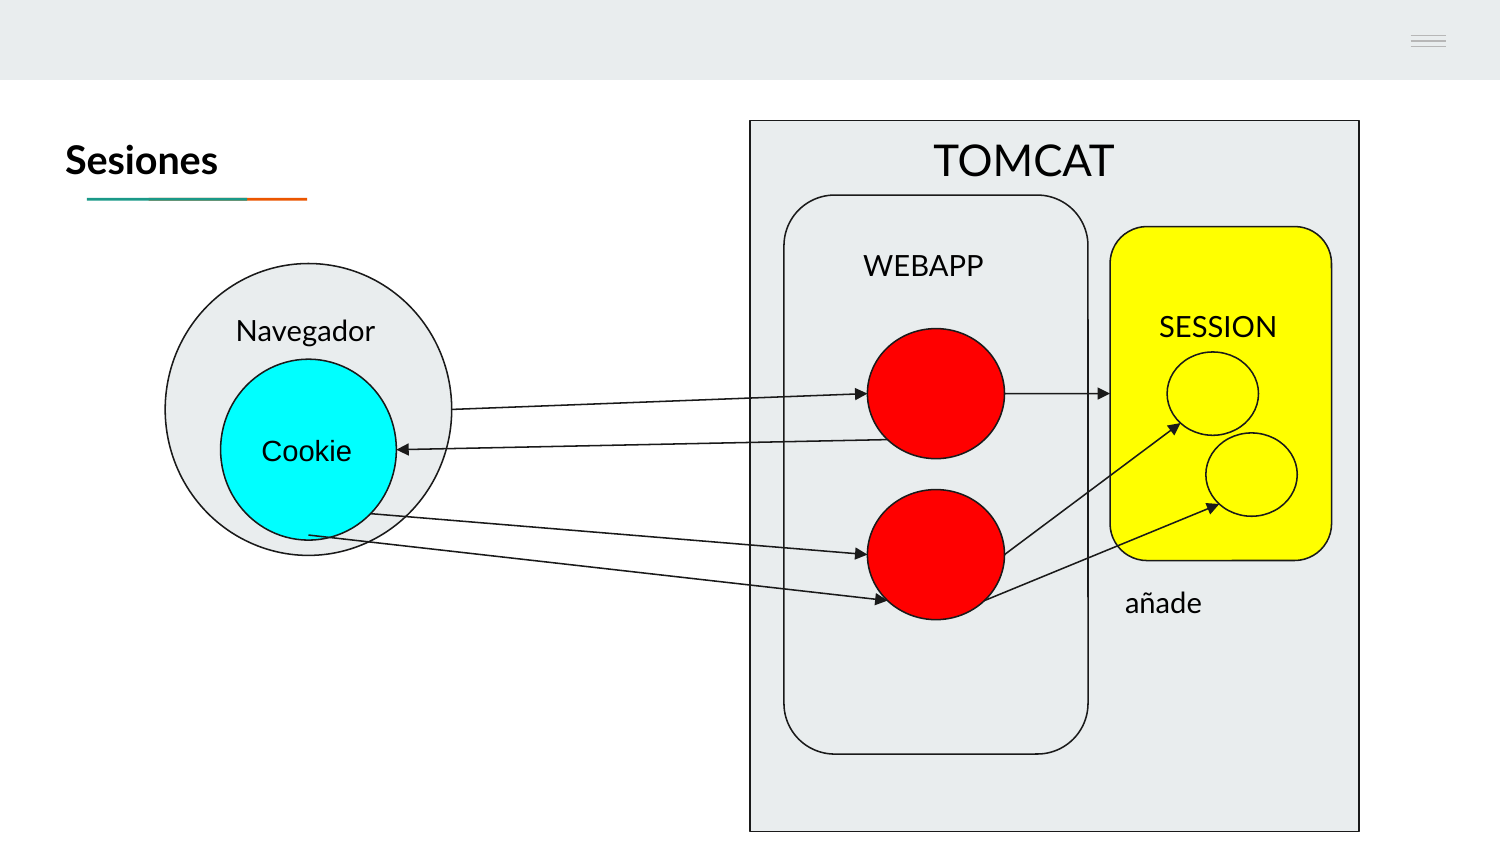

TOMCAT
Sesiones

WEBAPP

SESSION
Navegador

Cookie

añade